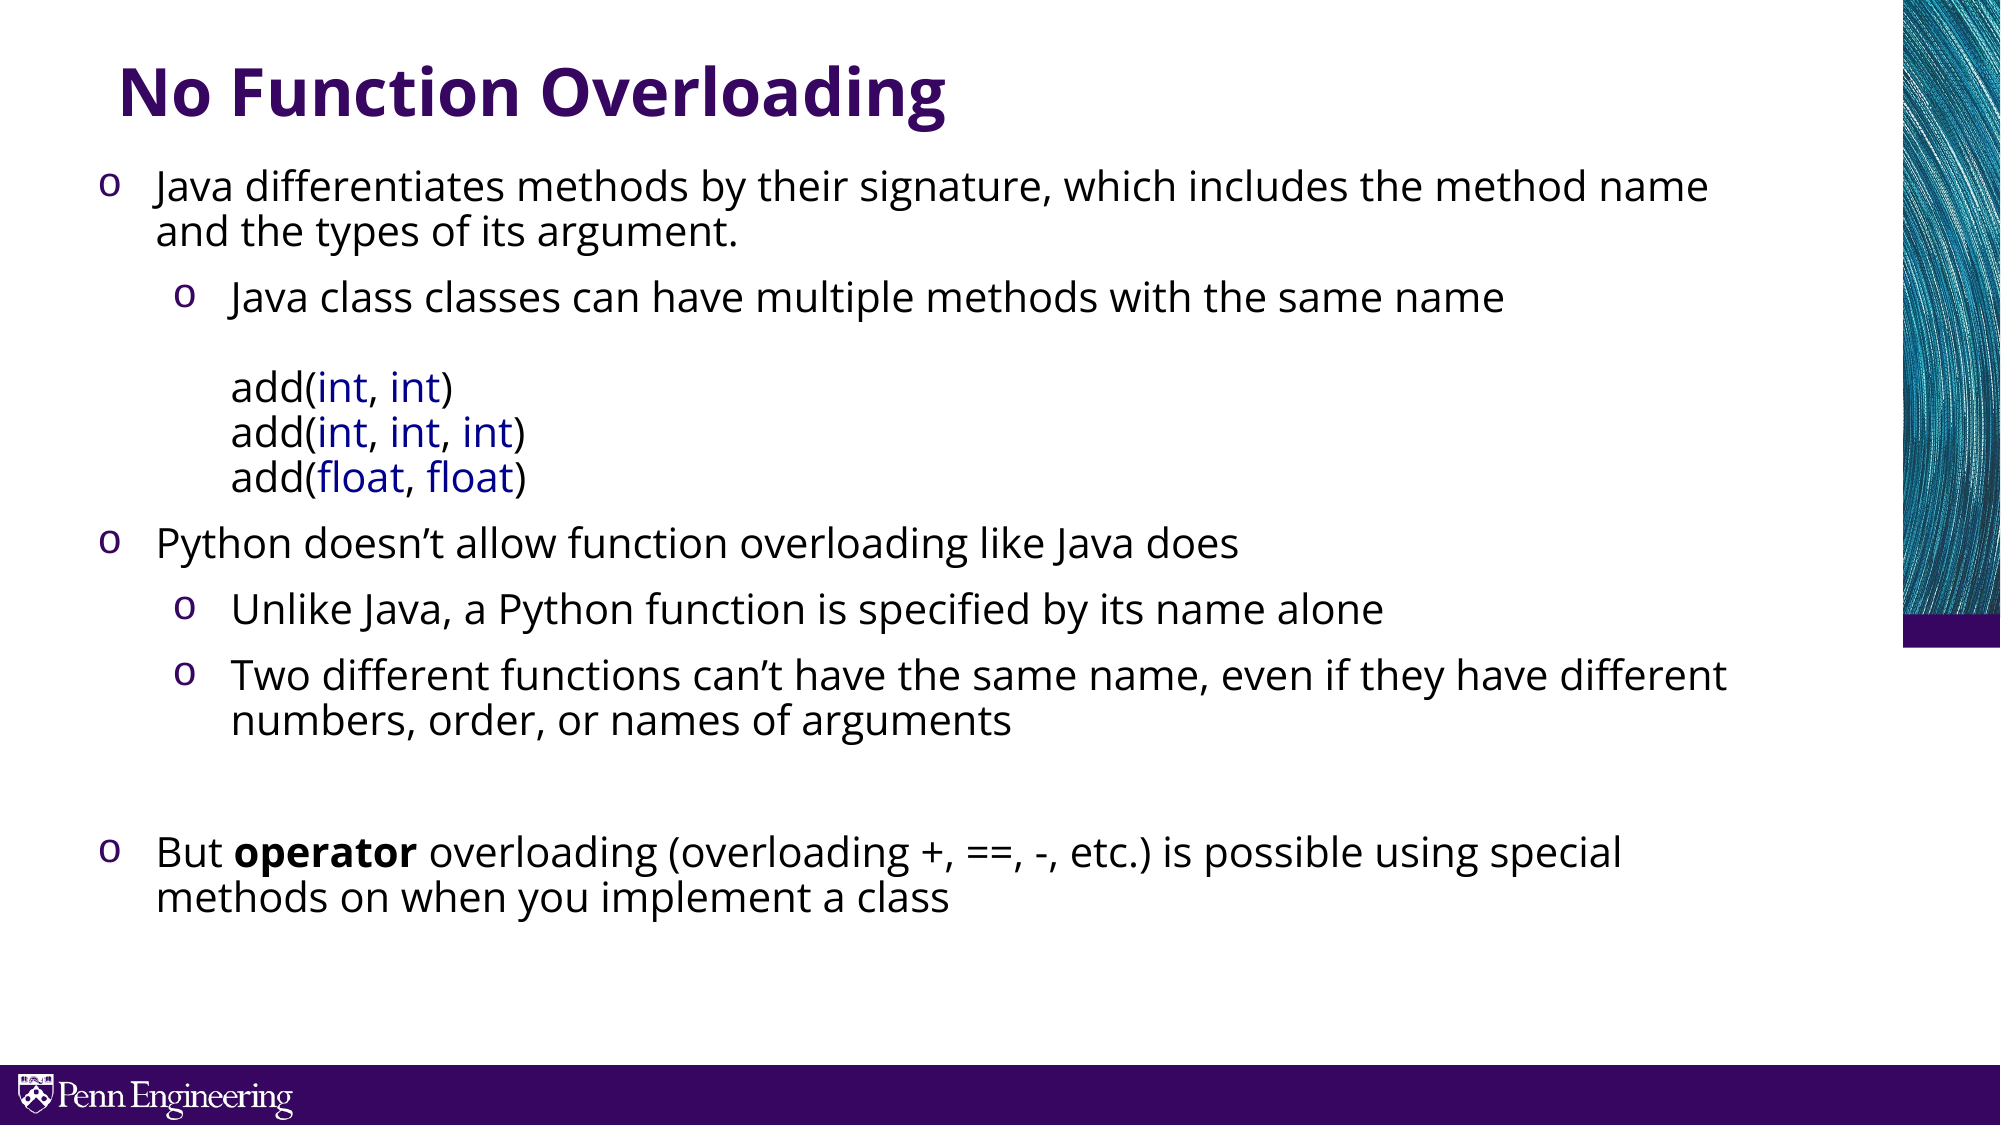

No Function Overloading
Java differentiates methods by their signature, which includes the method name and the types of its argument.
Java class classes can have multiple methods with the same name
add(int, int)
add(int, int, int)
add(float, float)
Python doesn’t allow function overloading like Java does
Unlike Java, a Python function is specified by its name alone
Two different functions can’t have the same name, even if they have different numbers, order, or names of arguments

But operator overloading (overloading +, ==, -, etc.) is possible using special methods on when you implement a class